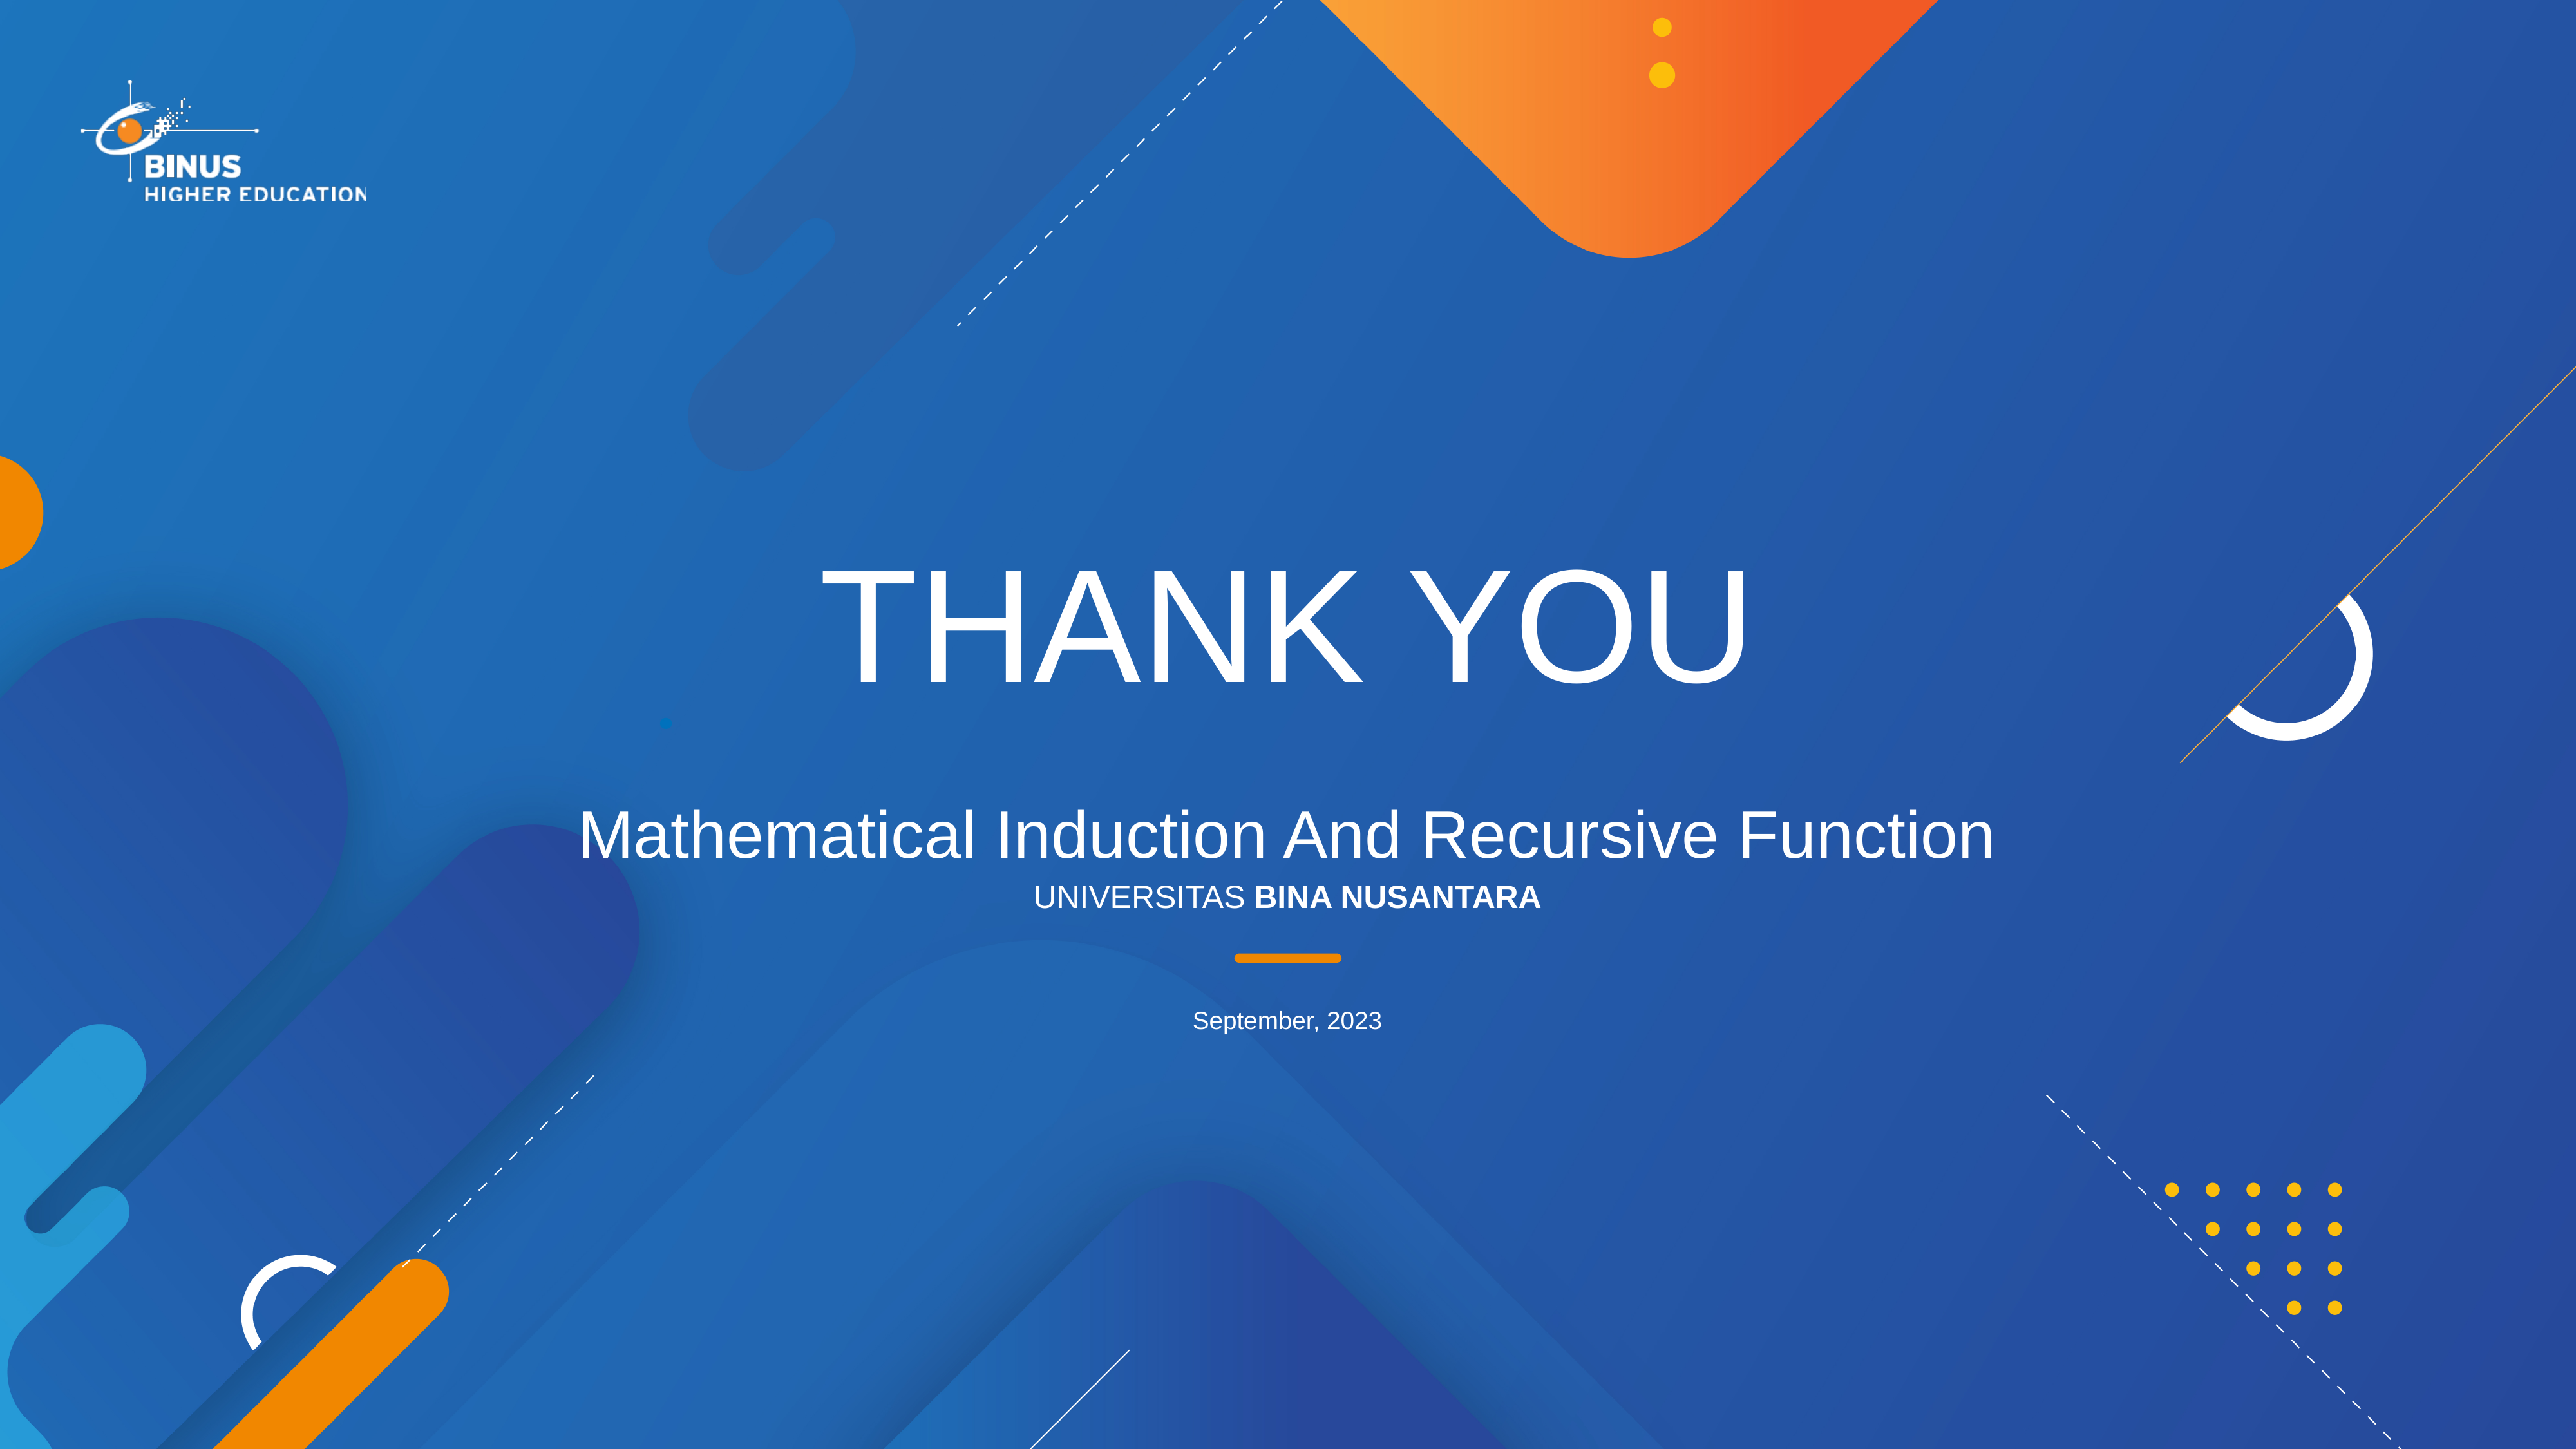

# Thank you
Mathematical Induction And Recursive Function
September, 2023